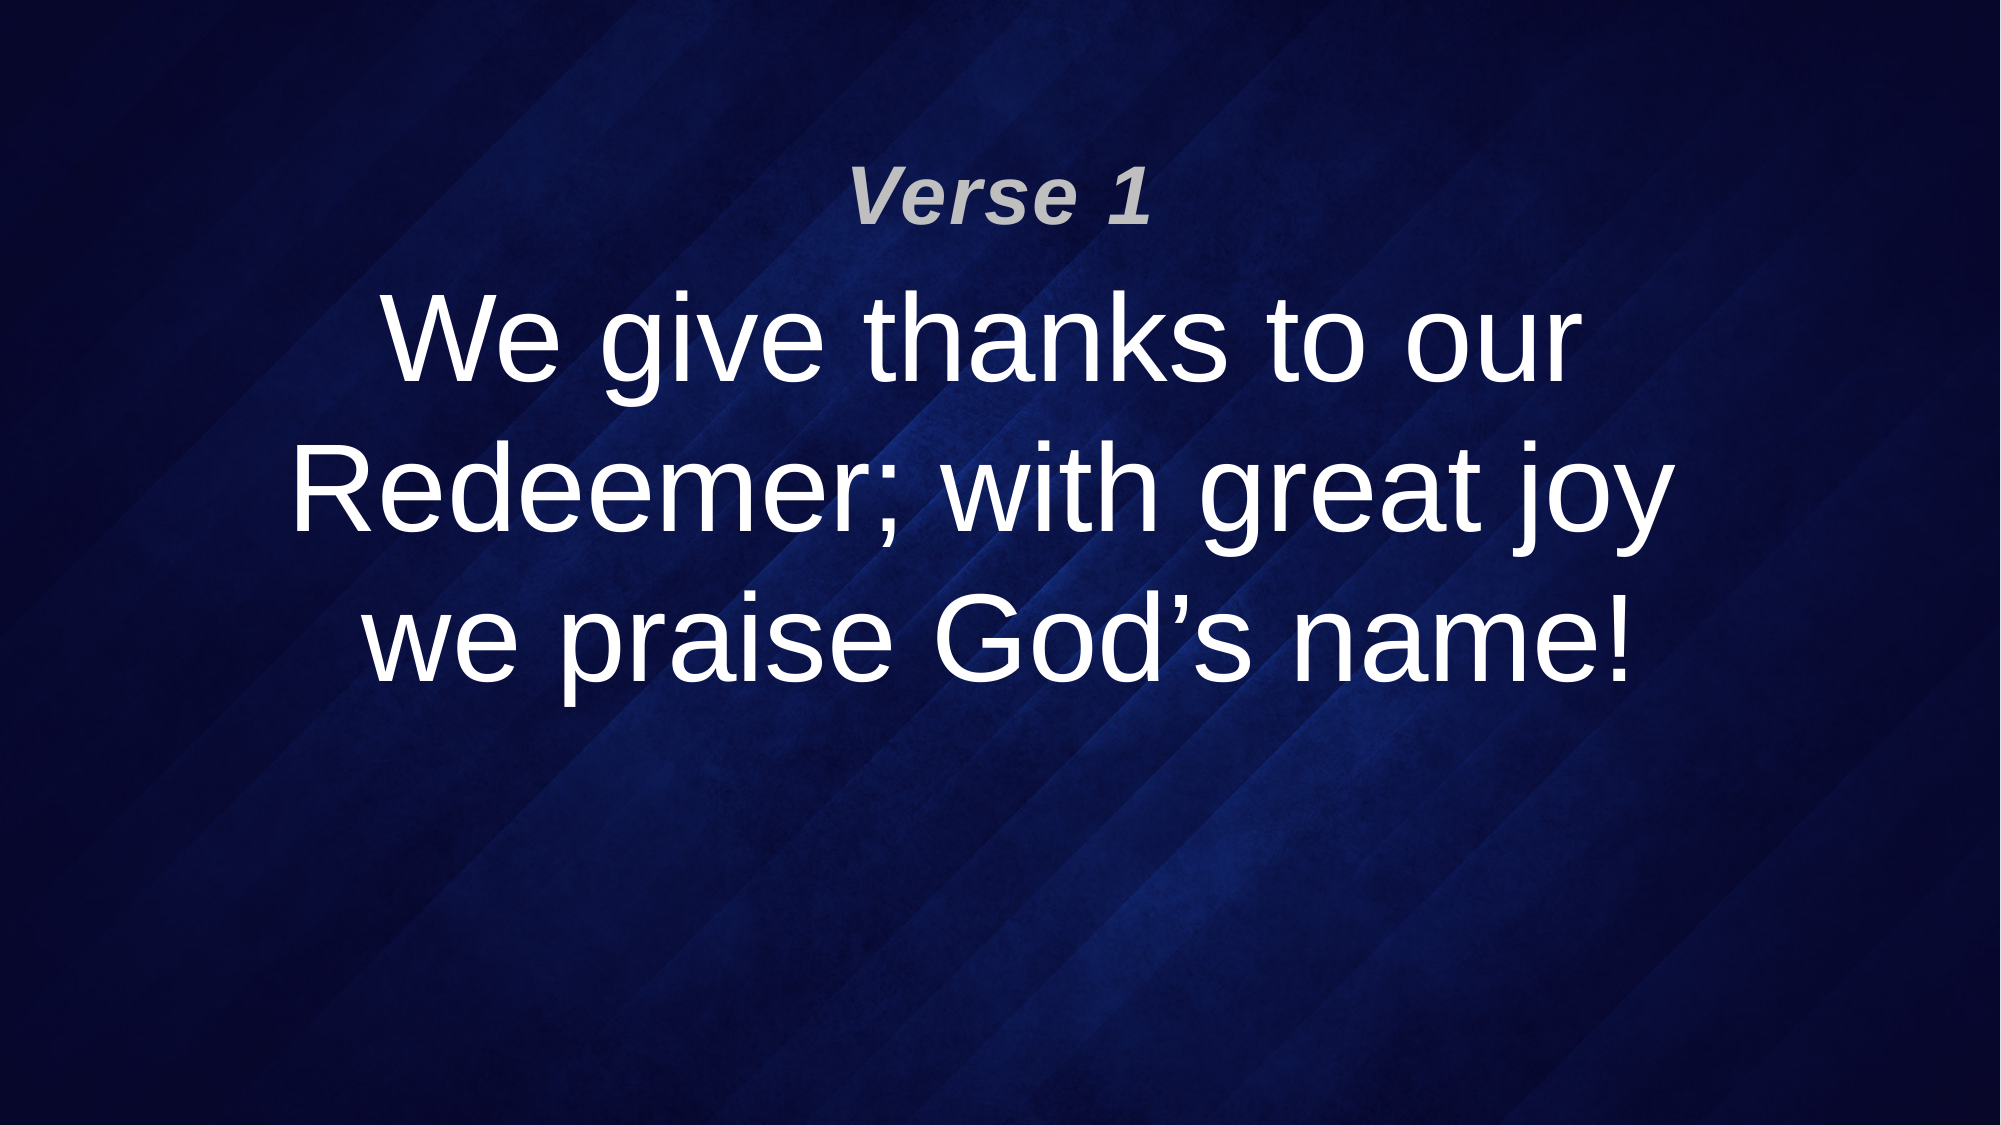

Verse 1
# We give thanks to our Redeemer; with great joy we praise God’s name!